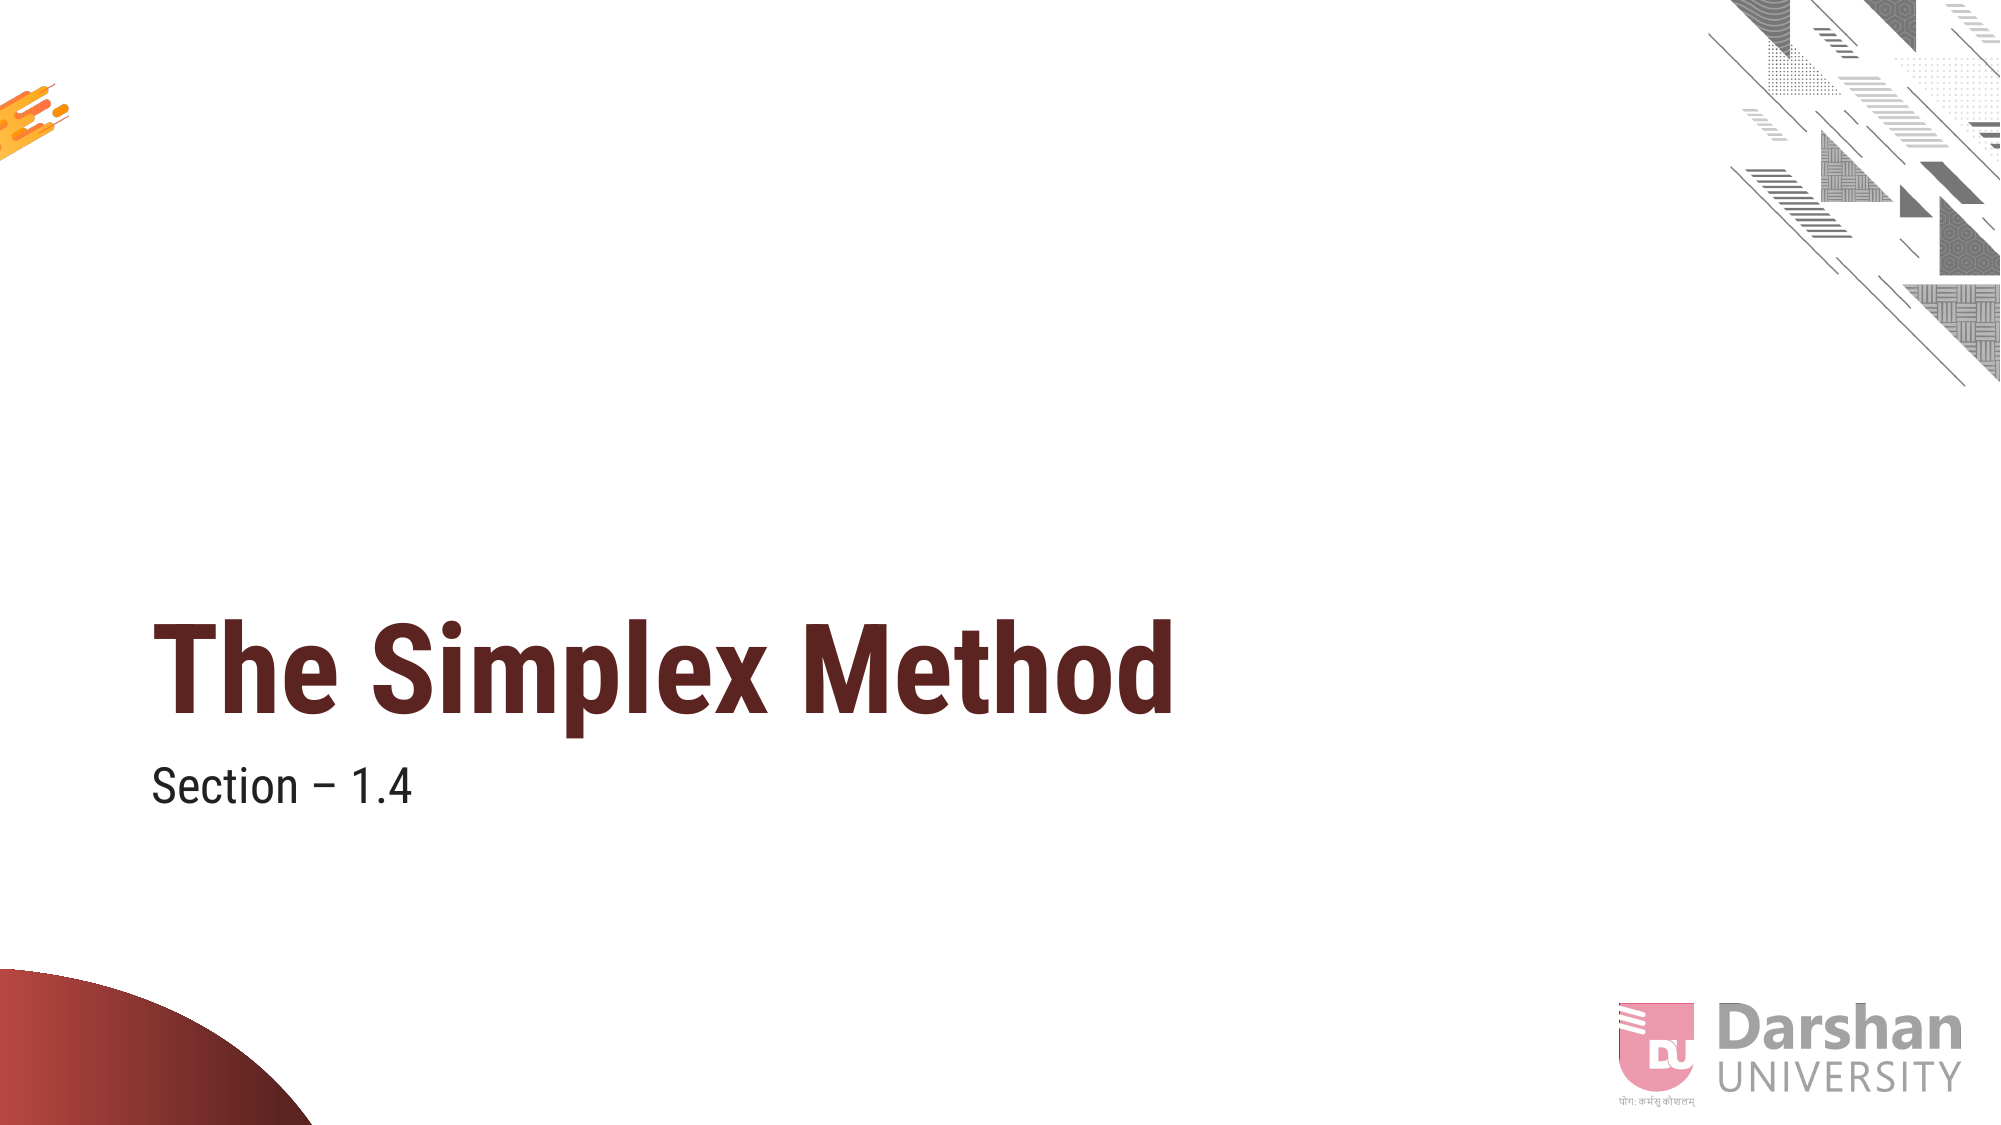

# The Simplex Method
Section – 1.4